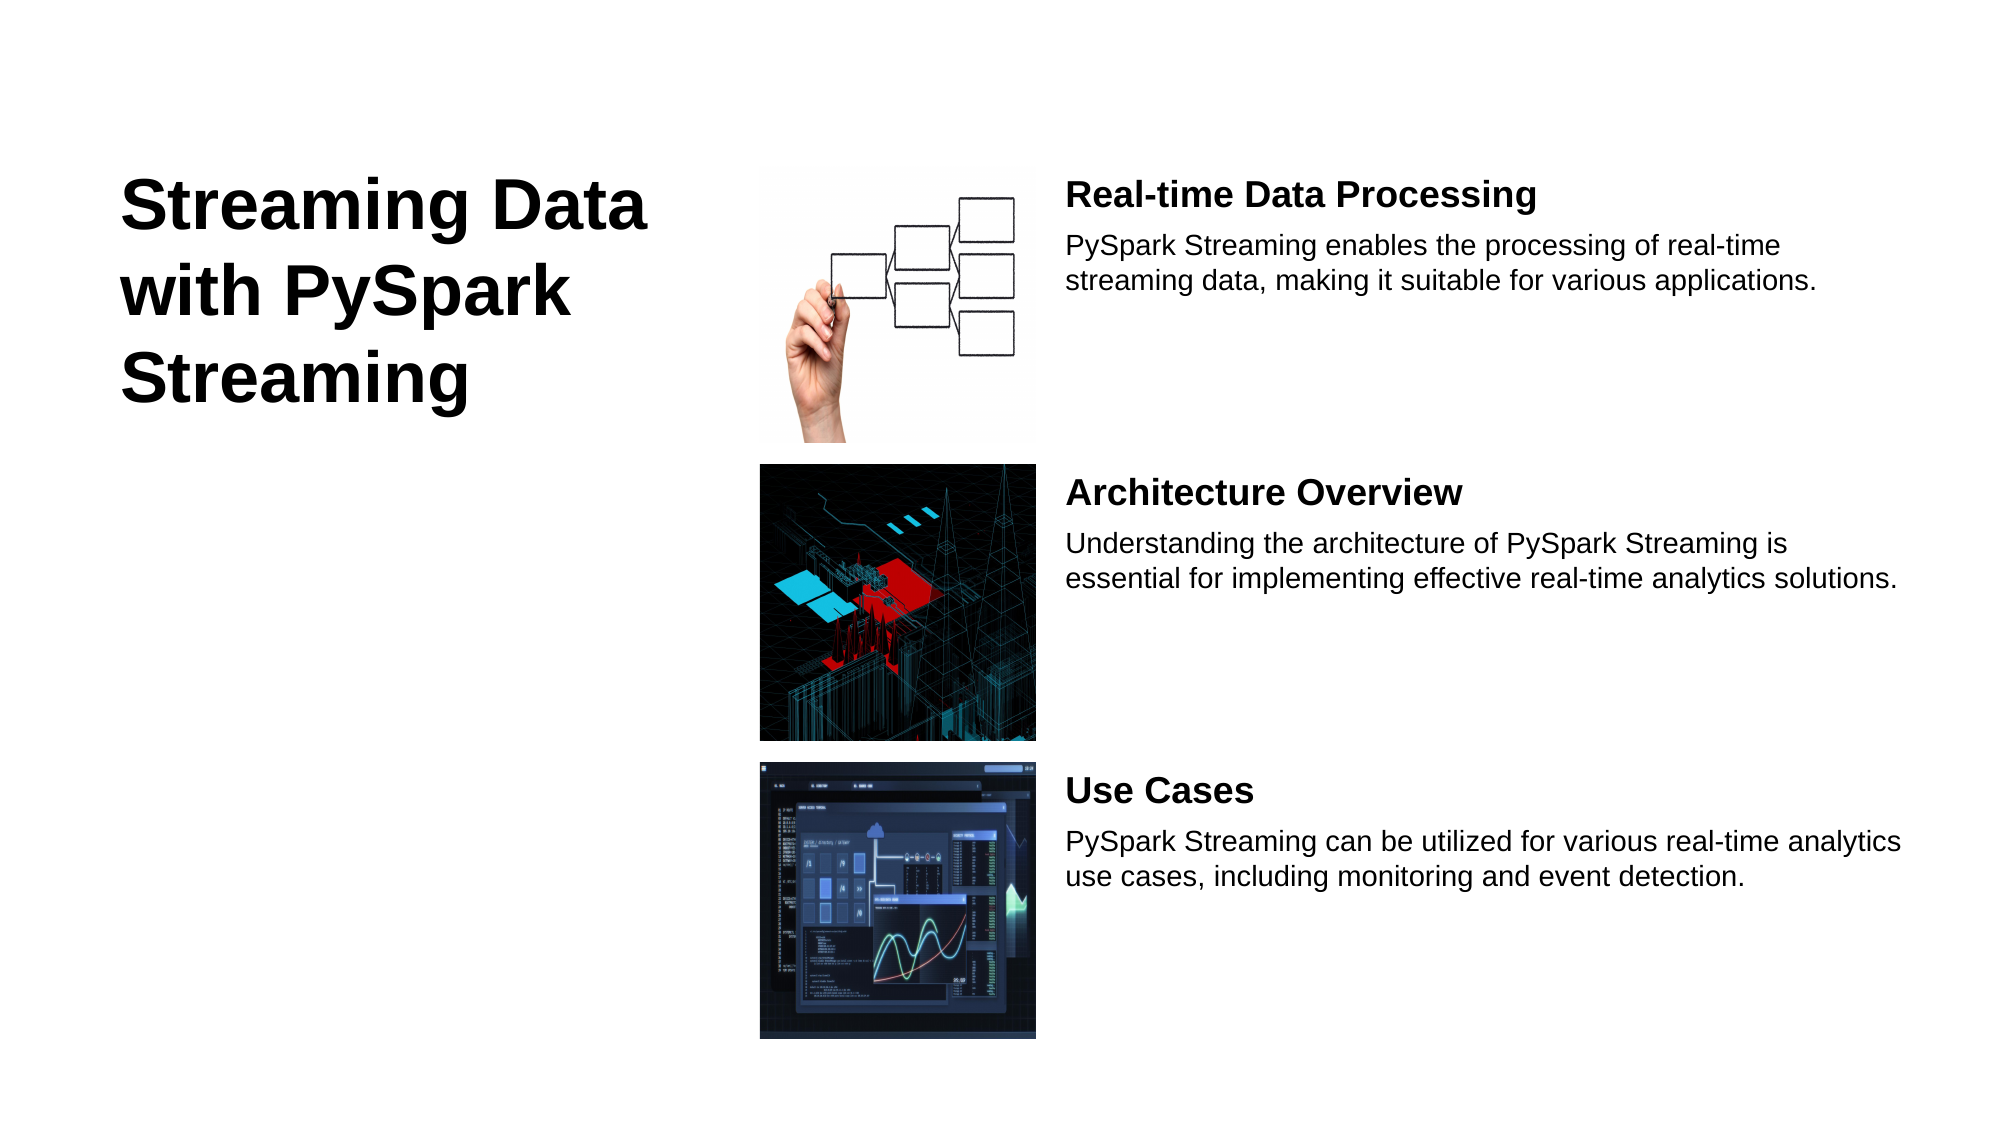

# Streaming Data with PySpark Streaming
Real-time Data Processing
PySpark Streaming enables the processing of real-time streaming data, making it suitable for various applications.
Architecture Overview
Understanding the architecture of PySpark Streaming is essential for implementing effective real-time analytics solutions.
Use Cases
PySpark Streaming can be utilized for various real-time analytics use cases, including monitoring and event detection.